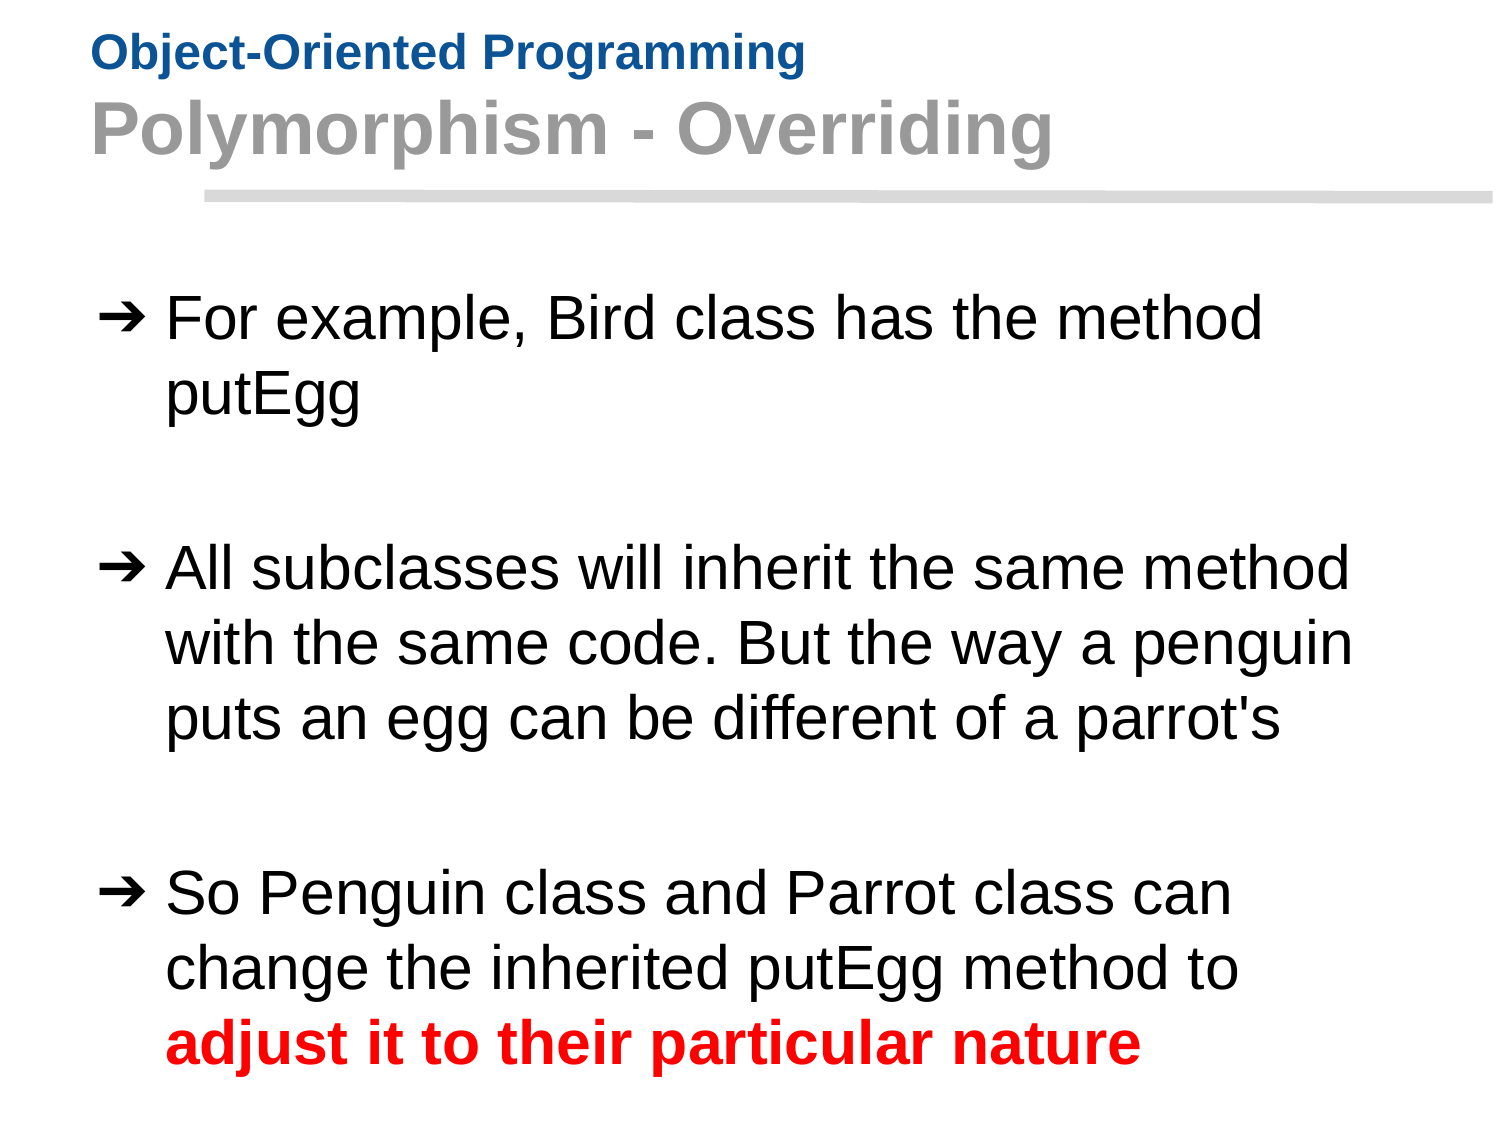

# Object-Oriented Programming Polymorphism - Overriding
For example, Bird class has the method putEgg

All subclasses will inherit the same method with the same code. But the way a penguin puts an egg can be different of a parrot's

So Penguin class and Parrot class can change the inherited putEgg method to adjust it to their particular nature